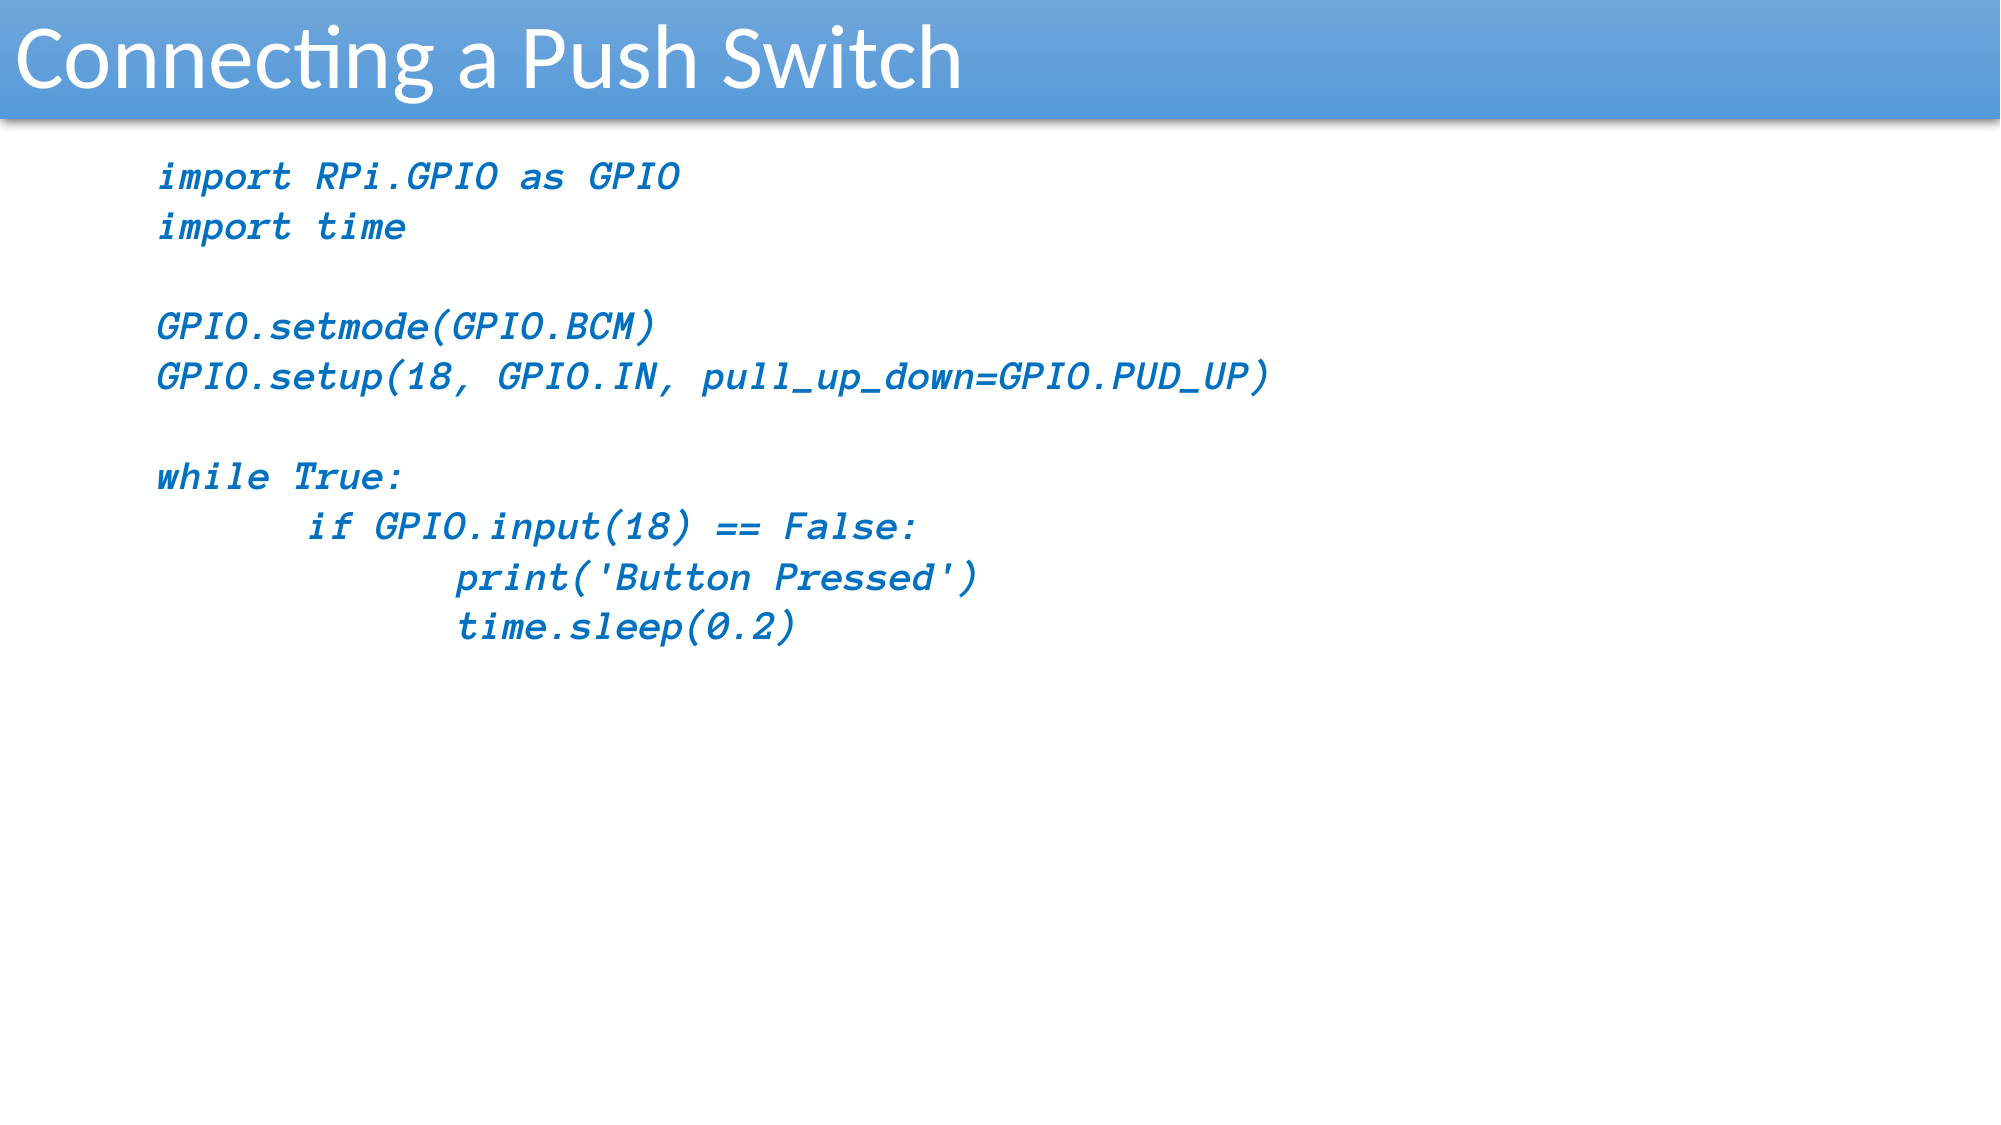

Connecting a Push Switch
import RPi.GPIO as GPIO
import time

GPIO.setmode(GPIO.BCM)
GPIO.setup(18, GPIO.IN, pull_up_down=GPIO.PUD_UP)

while True:
	if GPIO.input(18) == False:
		print('Button Pressed')
		time.sleep(0.2)